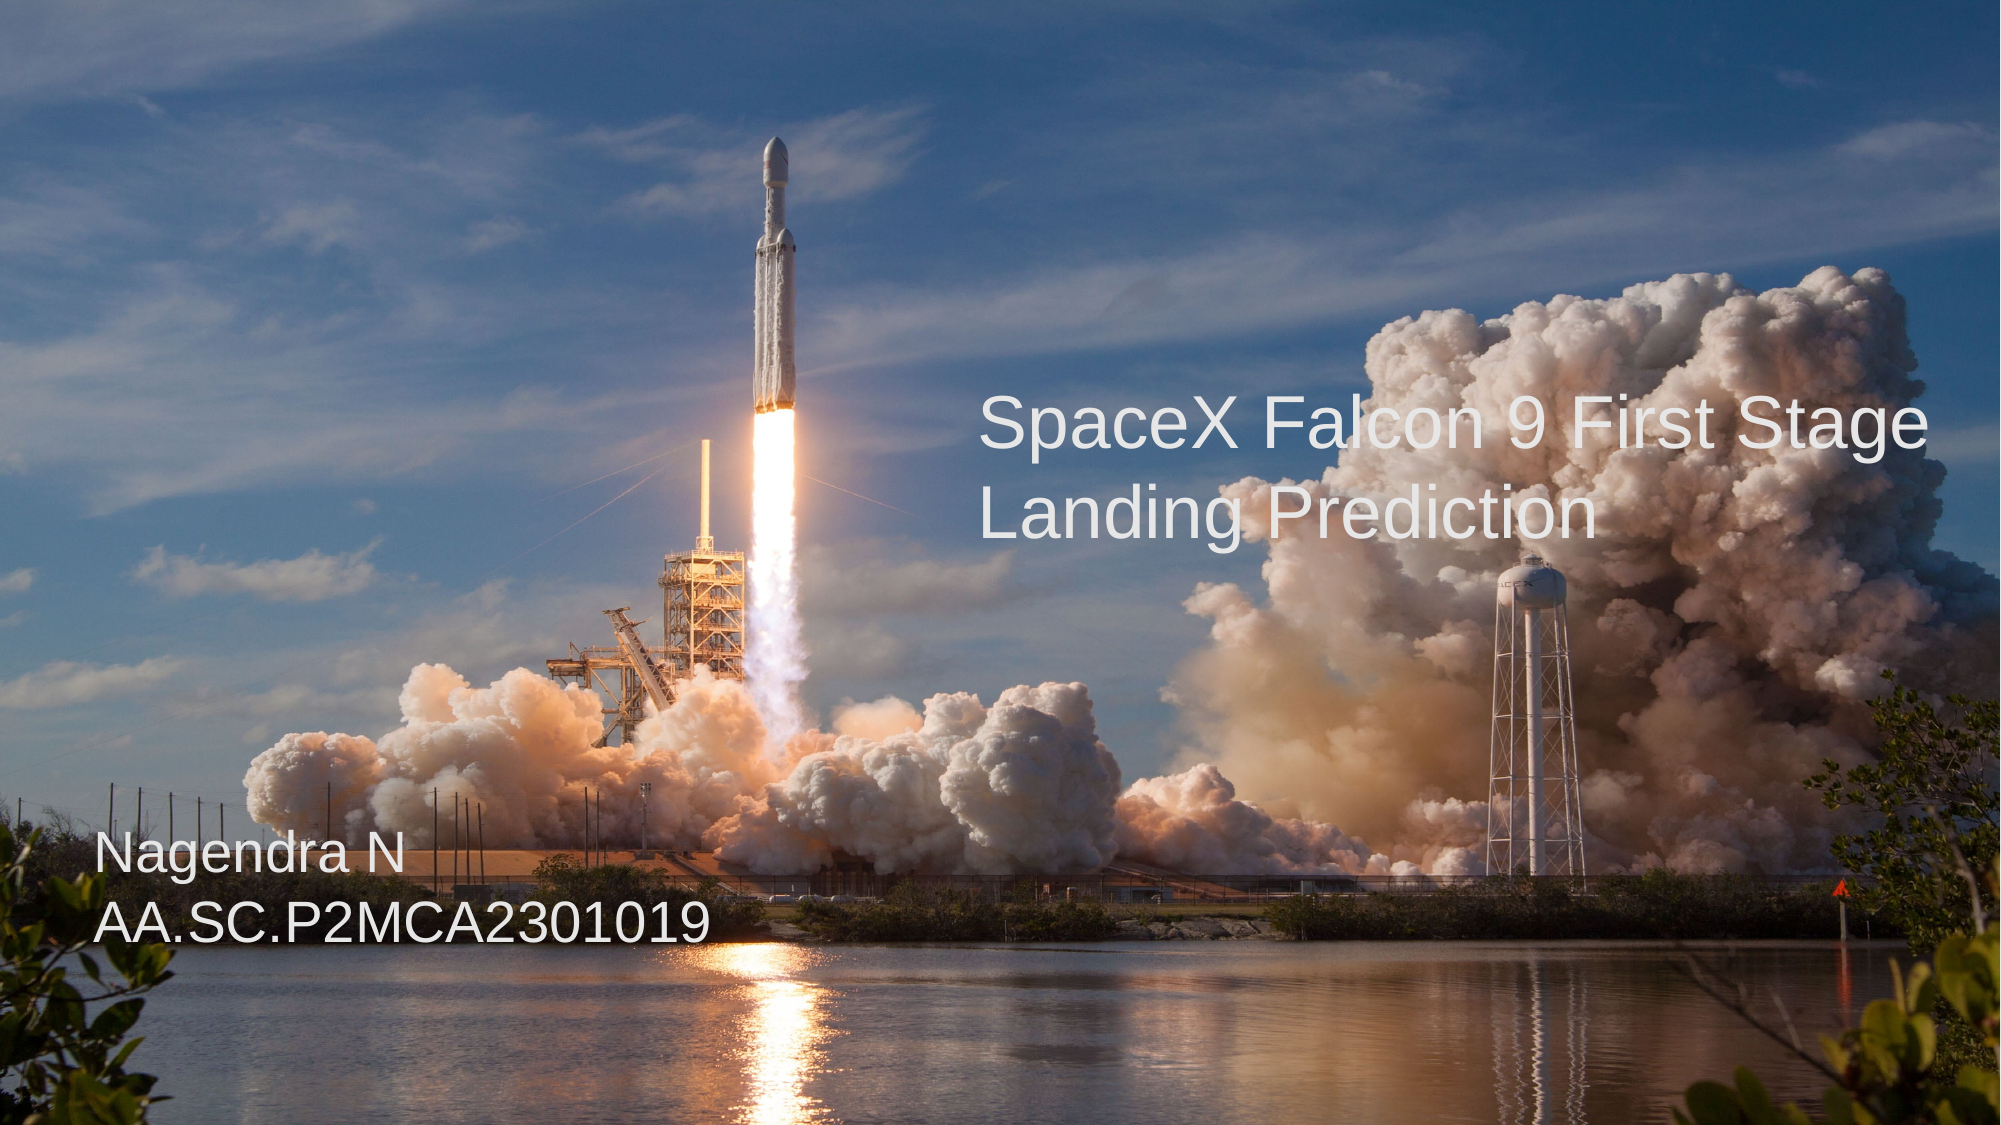

SpaceX Falcon 9 First Stage Landing Prediction
Nagendra N
AA.SC.P2MCA2301019